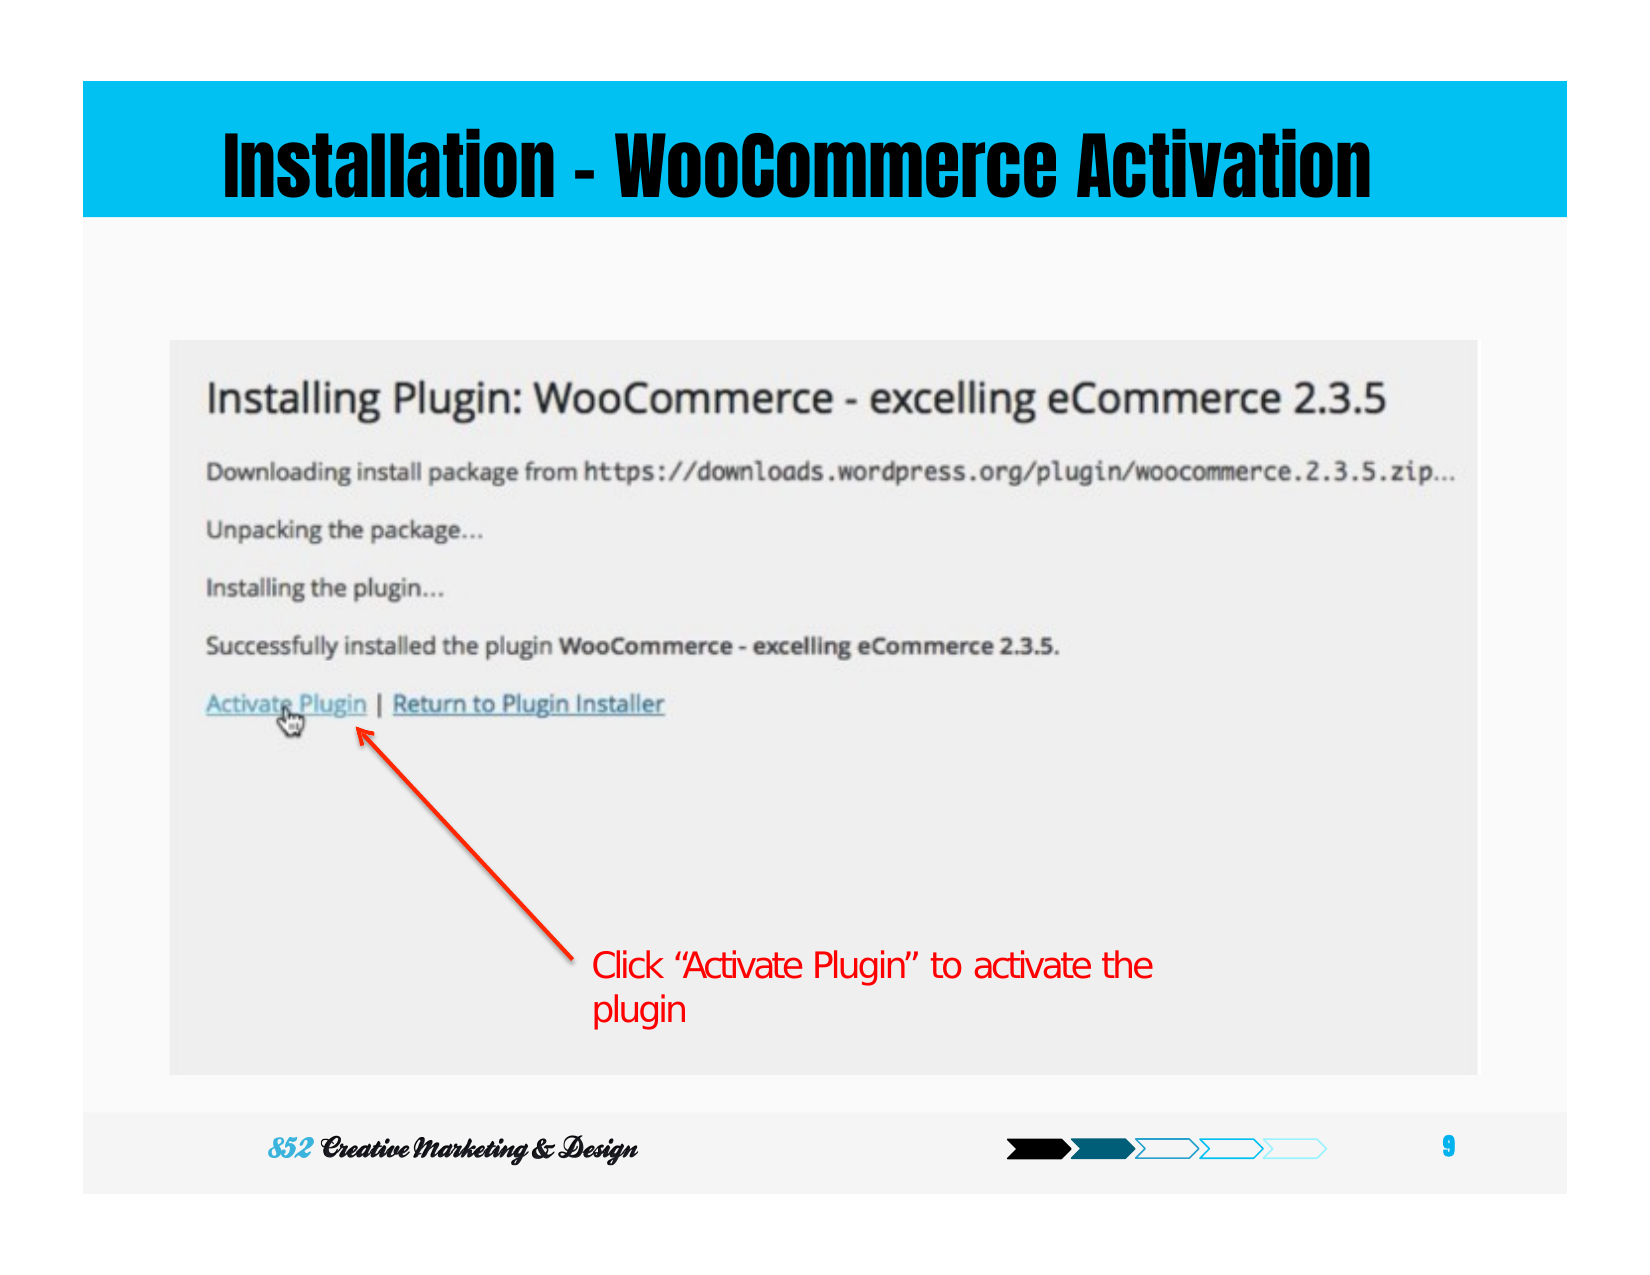

# Installation – WooCommerce Activation

Click “Activate Plugin” to activate the plugin
9